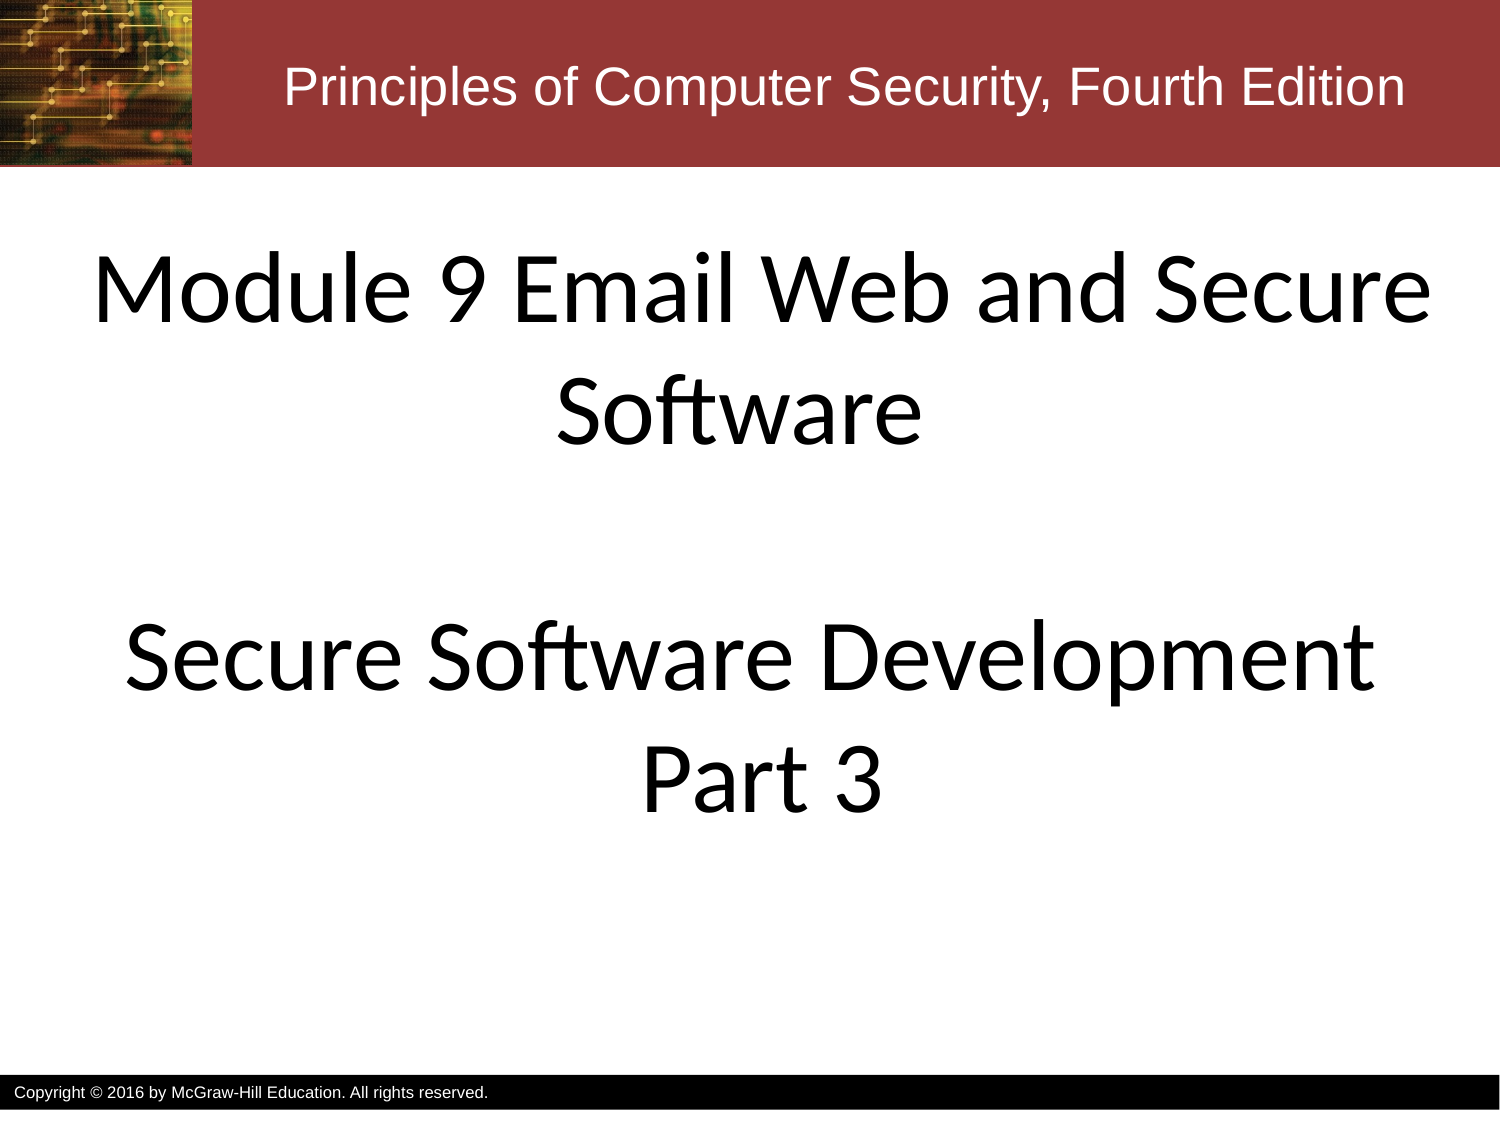

# Module 9 Email Web and Secure Software Secure Software Development Part 3